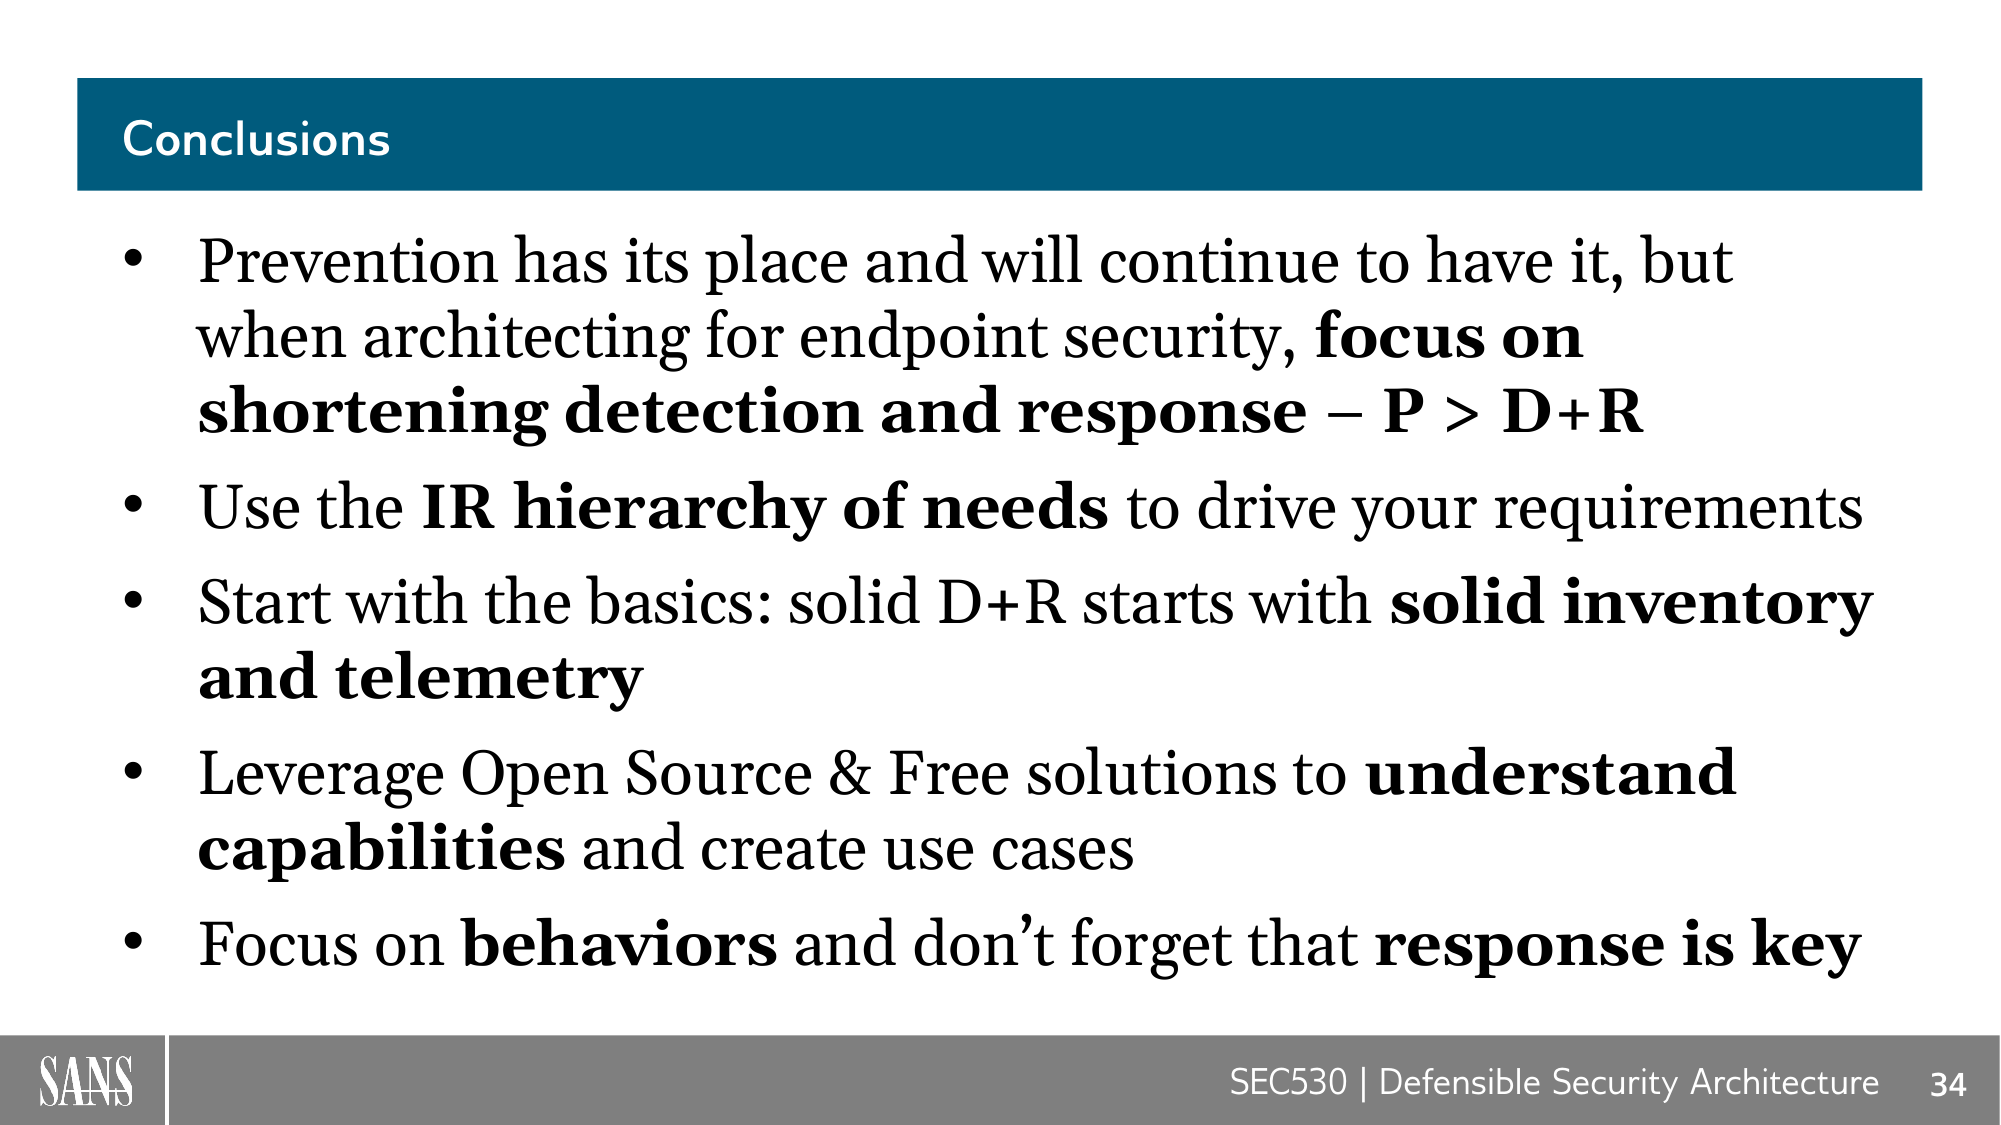

# Conclusions
Prevention has its place and will continue to have it, but when architecting for endpoint security, focus on shortening detection and response – P > D+R
Use the IR hierarchy of needs to drive your requirements
Start with the basics: solid D+R starts with solid inventory and telemetry
Leverage Open Source & Free solutions to understand capabilities and create use cases
Focus on behaviors and don’t forget that response is key